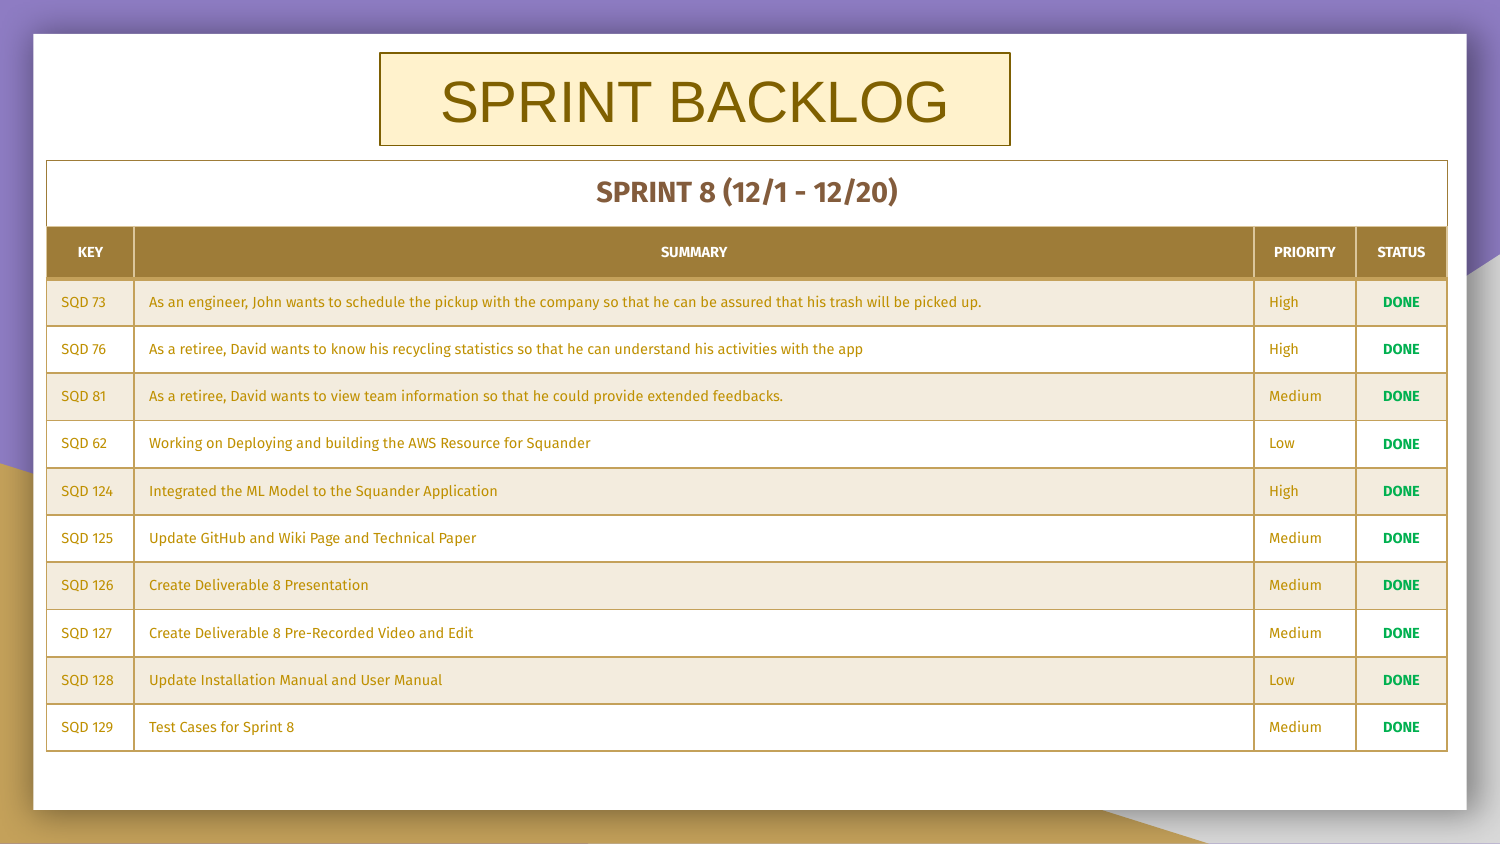

SPRINT BACKLOG
| SPRINT 8 (12/1 - 12/20) |
| --- |
| KEY | SUMMARY | PRIORITY | STATUS |
| --- | --- | --- | --- |
| SQD 73 | As an engineer, John wants to schedule the pickup with the company so that he can be assured that his trash will be picked up. | High | DONE |
| SQD 76 | As a retiree, David wants to know his recycling statistics so that he can understand his activities with the app | High | DONE |
| SQD 81 | As a retiree, David wants to view team information so that he could provide extended feedbacks. | Medium | DONE |
| SQD 62 | Working on Deploying and building the AWS Resource for Squander | Low | DONE |
| SQD 124 | Integrated the ML Model to the Squander Application | High | DONE |
| SQD 125 | Update GitHub and Wiki Page and Technical Paper | Medium | DONE |
| SQD 126 | Create Deliverable 8 Presentation | Medium | DONE |
| SQD 127 | Create Deliverable 8 Pre-Recorded Video and Edit | Medium | DONE |
| SQD 128 | Update Installation Manual and User Manual | Low | DONE |
| SQD 129 | Test Cases for Sprint 8 | Medium | DONE |